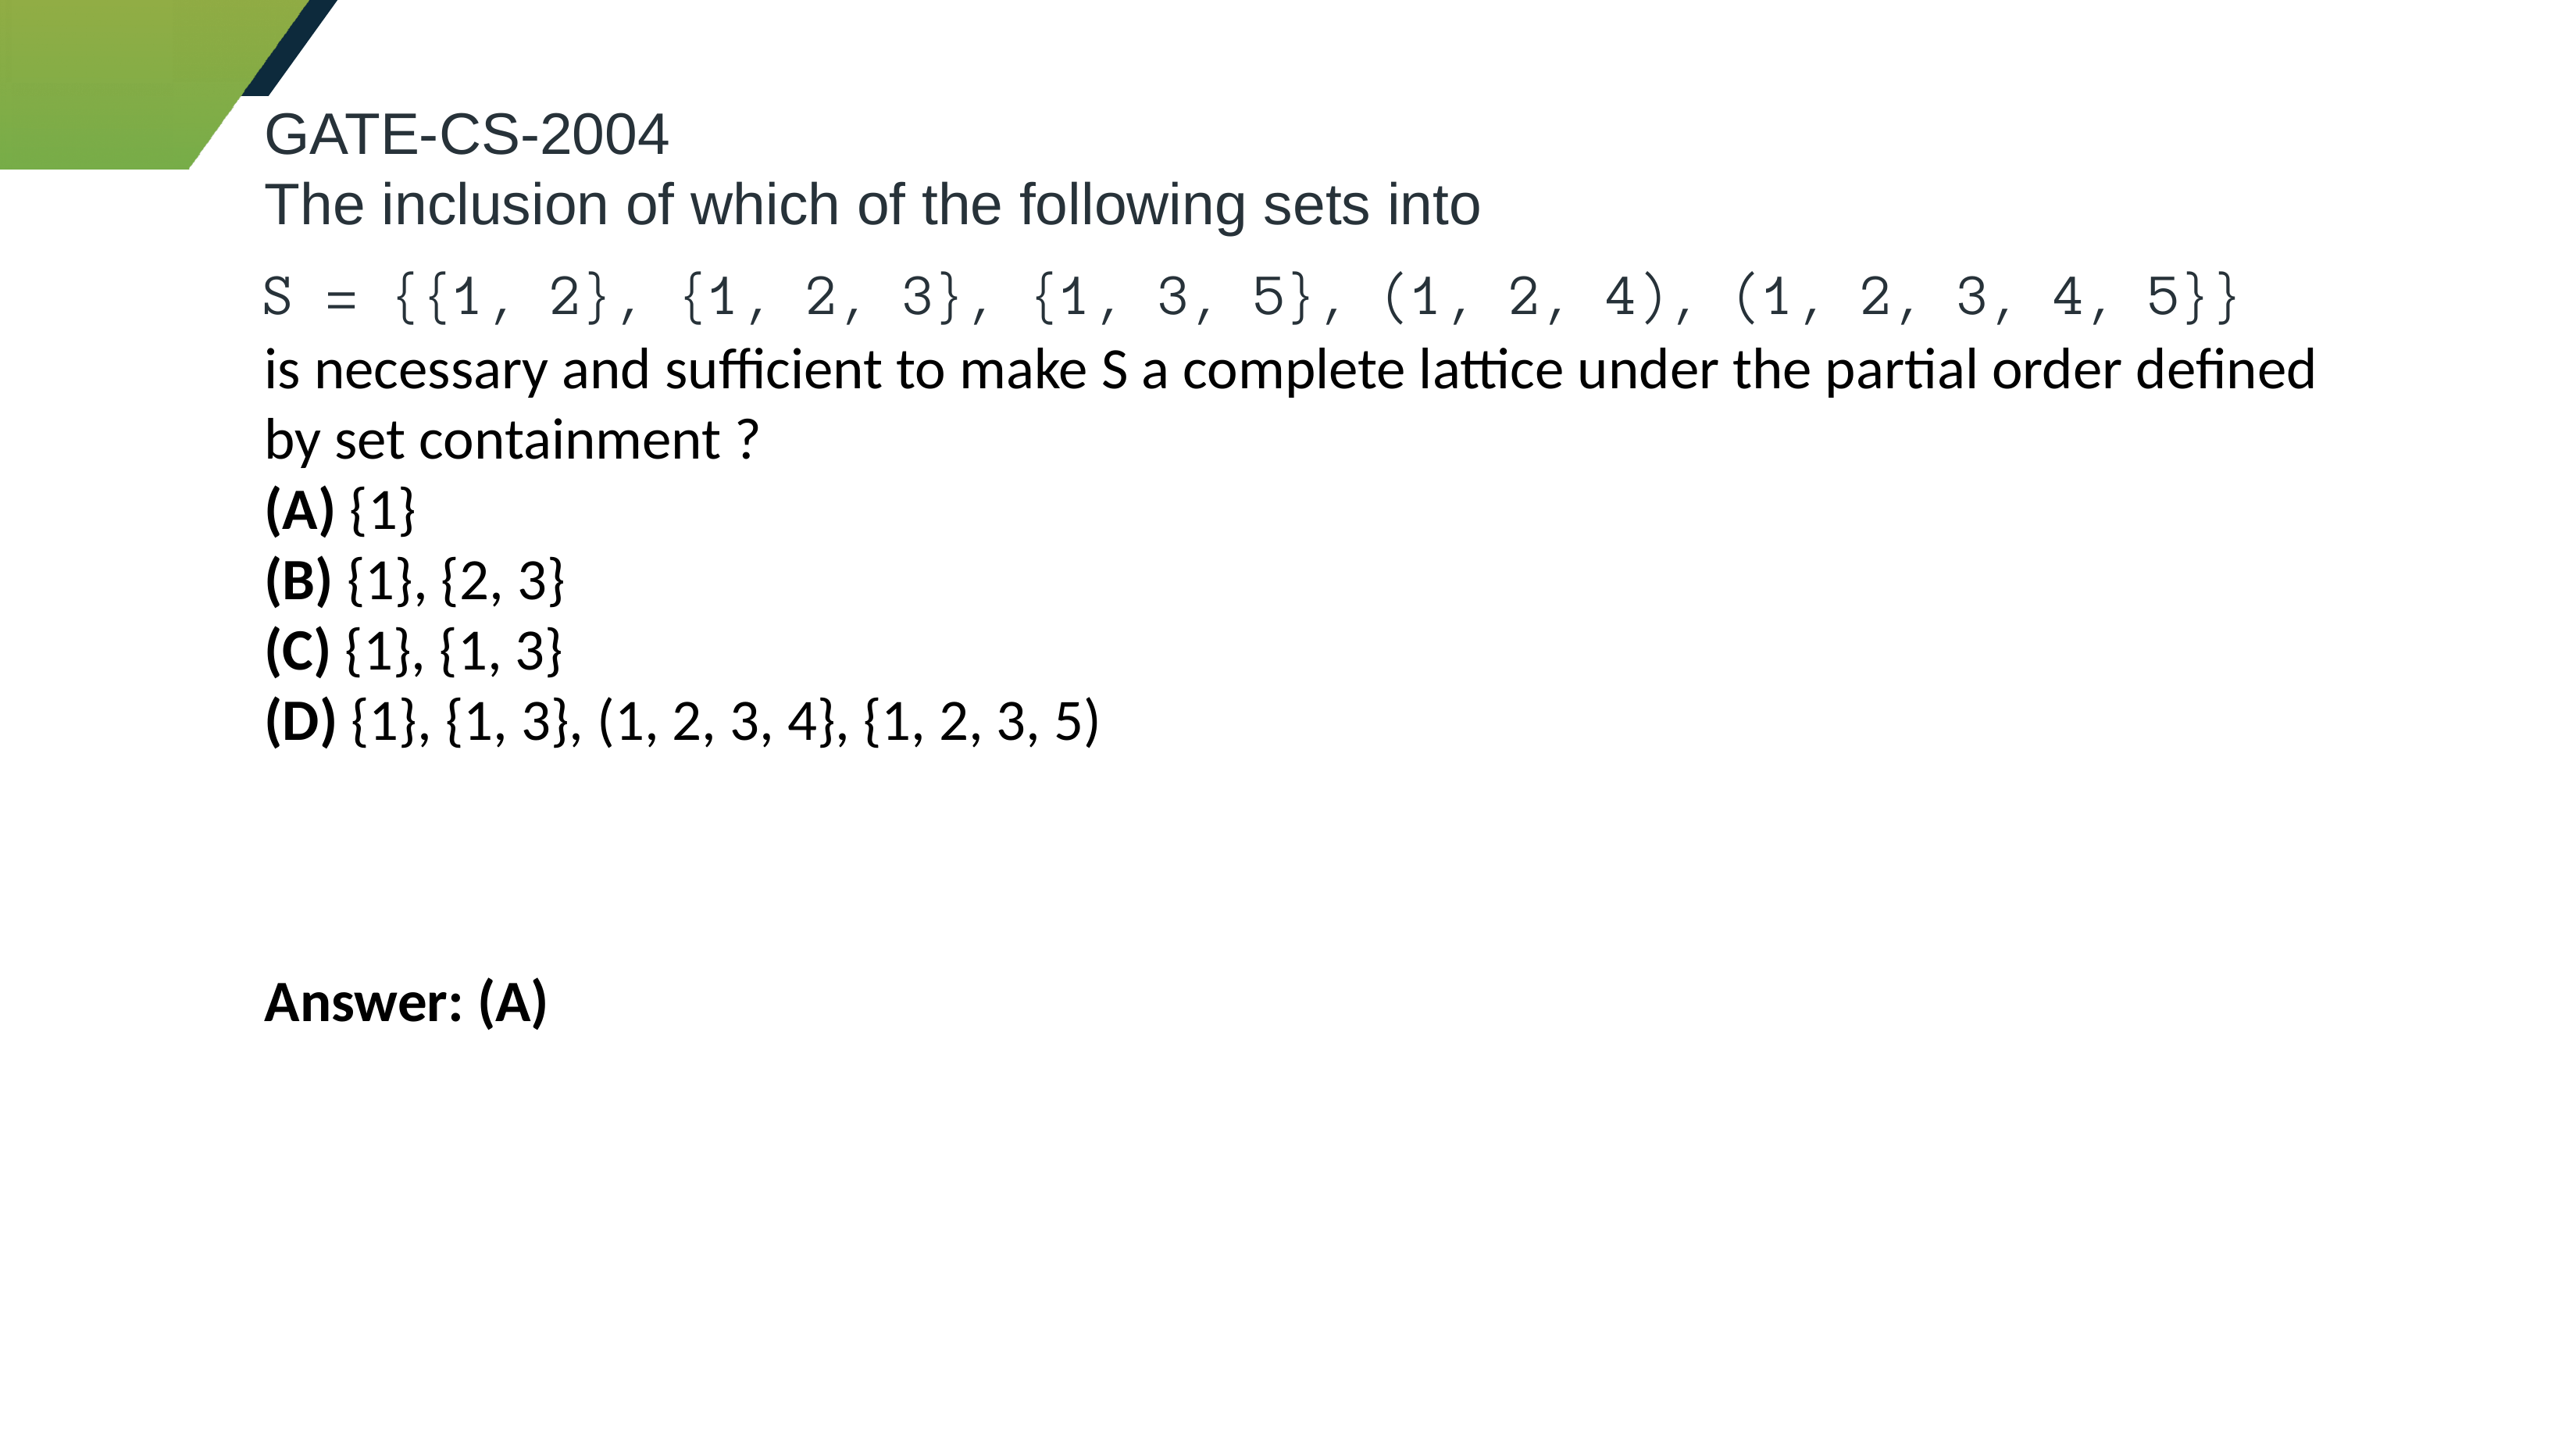

GATE-CS-2004
The inclusion of which of the following sets into
S = {{1, 2}, {1, 2, 3}, {1, 3, 5}, (1, 2, 4), (1, 2, 3, 4, 5}}
is necessary and sufficient to make S a complete lattice under the partial order defined by set containment ?
(A) {1}
(B) {1}, {2, 3}
(C) {1}, {1, 3}
(D) {1}, {1, 3}, (1, 2, 3, 4}, {1, 2, 3, 5)
Answer: (A)